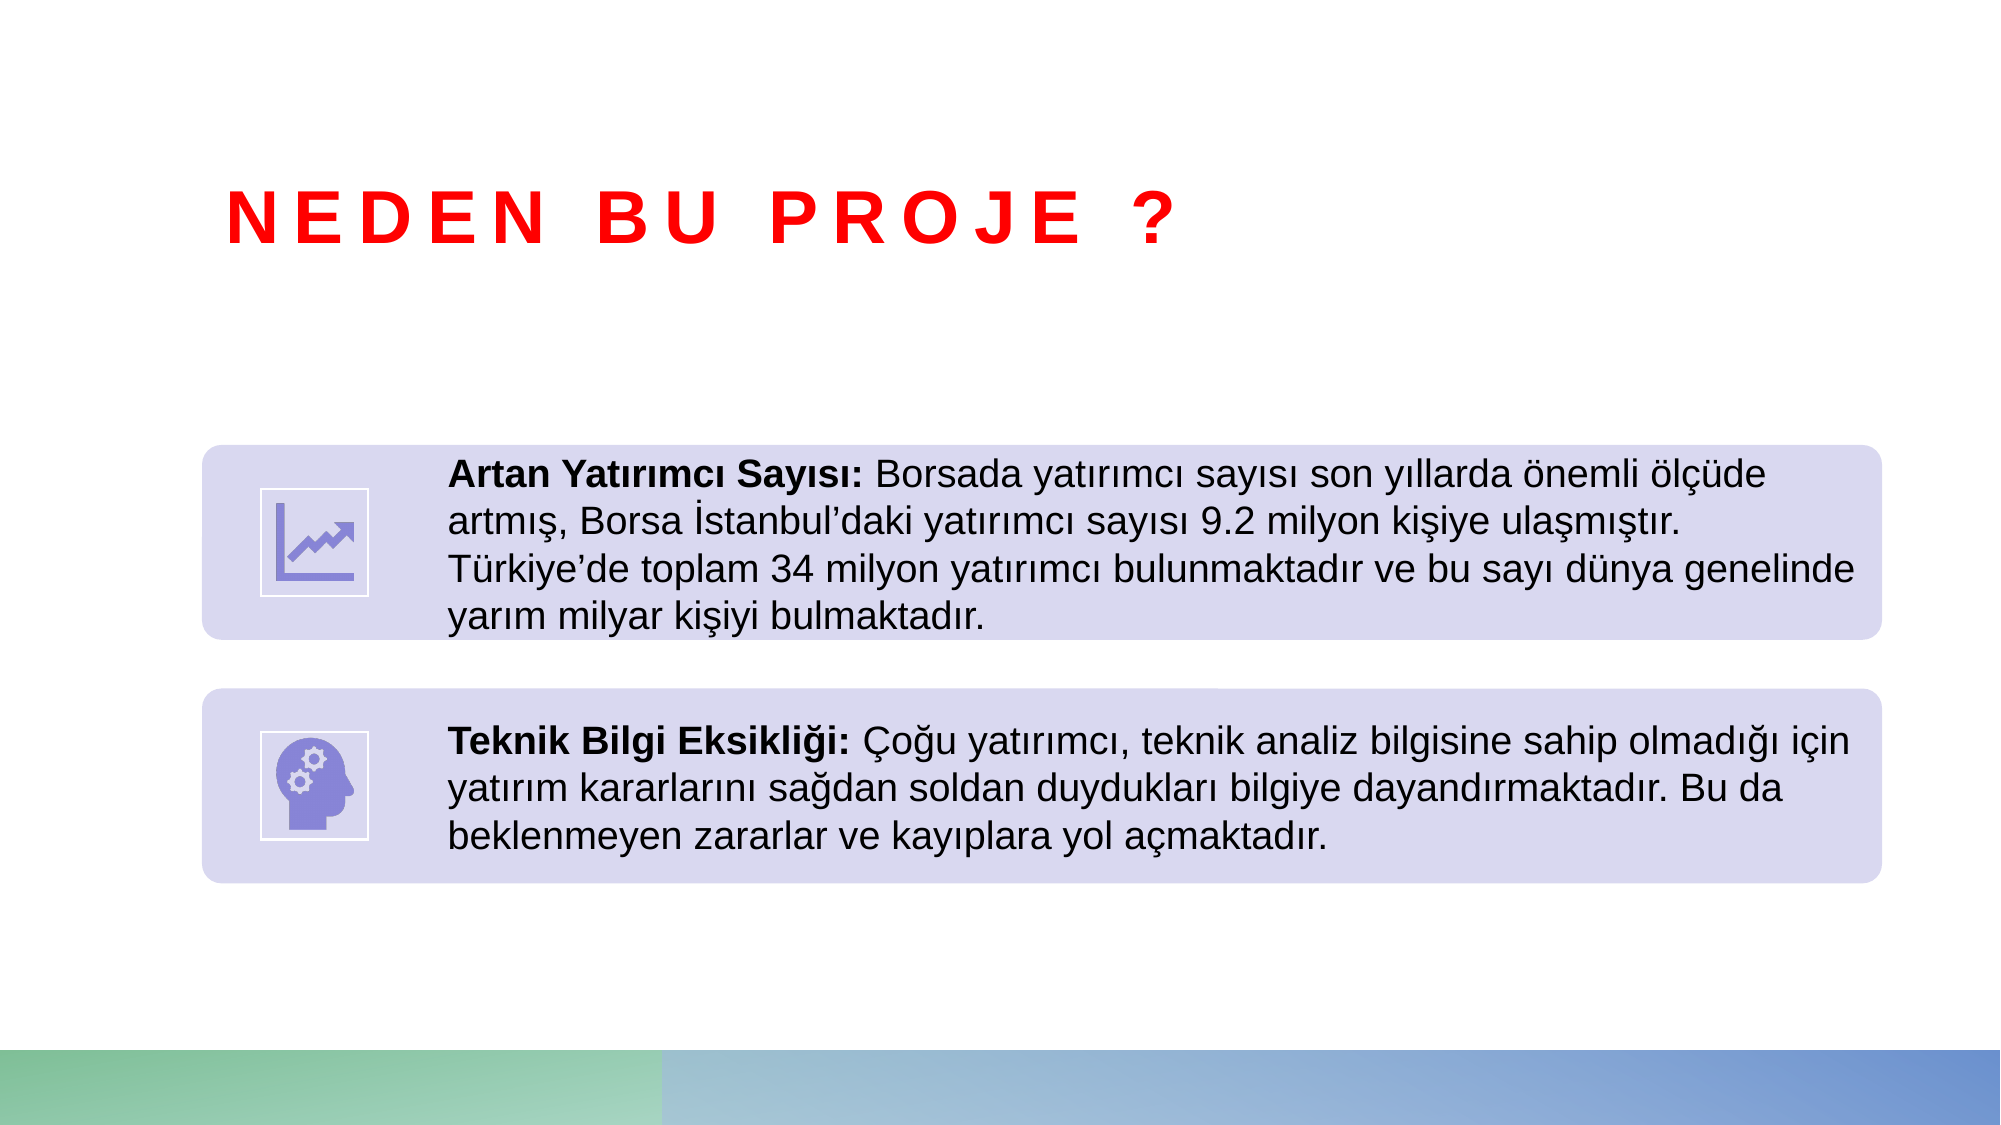

# Neden bu proje ?
Artan Yatırımcı Sayısı: Borsada yatırımcı sayısı son yıllarda önemli ölçüde artmış, Borsa İstanbul’daki yatırımcı sayısı 9.2 milyon kişiye ulaşmıştır. Türkiye’de toplam 34 milyon yatırımcı bulunmaktadır ve bu sayı dünya genelinde yarım milyar kişiyi bulmaktadır.
Teknik Bilgi Eksikliği: Çoğu yatırımcı, teknik analiz bilgisine sahip olmadığı için yatırım kararlarını sağdan soldan duydukları bilgiye dayandırmaktadır. Bu da beklenmeyen zararlar ve kayıplara yol açmaktadır.